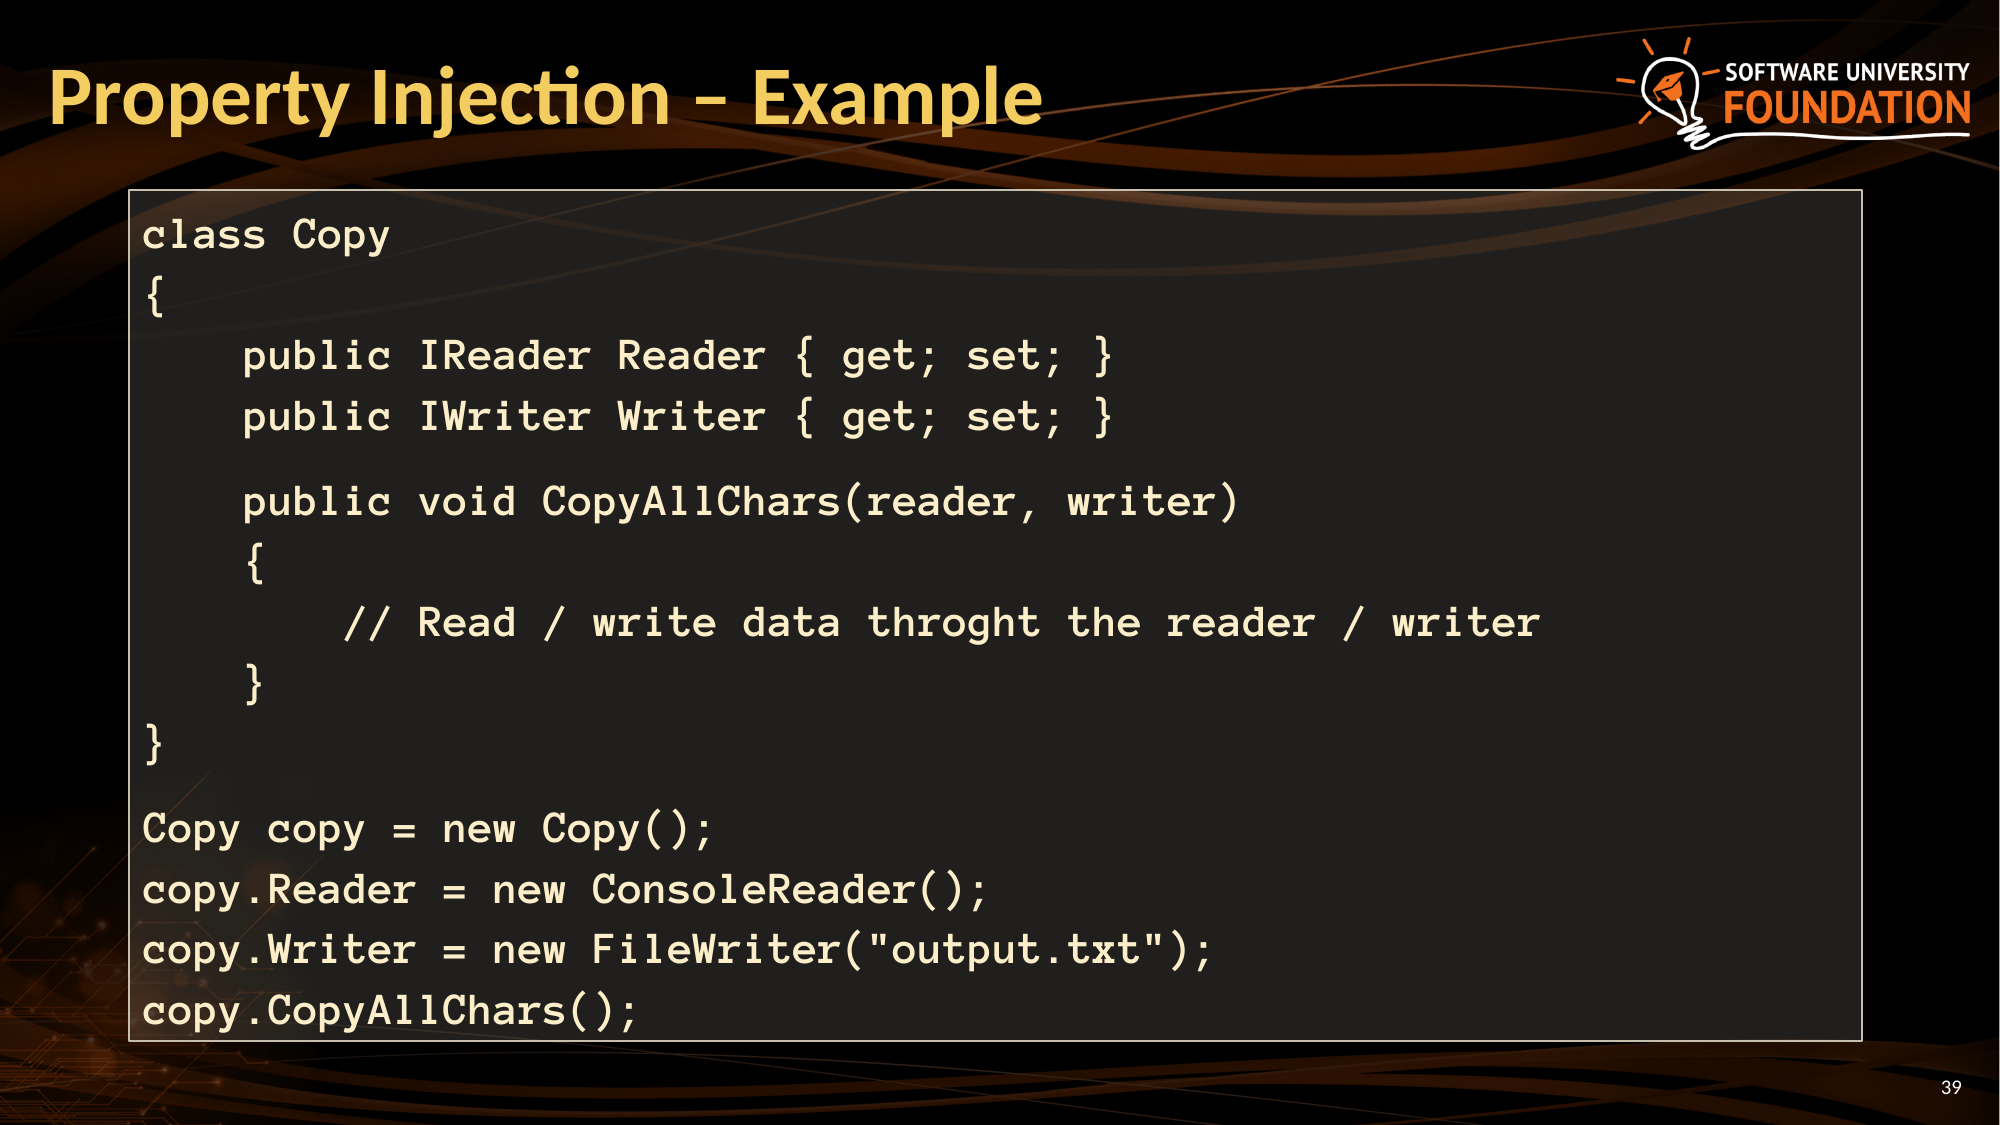

# Property Injection – Example
class Copy
{
    public IReader Reader { get; set; }
    public IWriter Writer { get; set; }
    public void CopyAllChars(reader, writer)
    {
        // Read / write data throght the reader / writer
    }
}
Copy copy = new Copy();
copy.Reader = new ConsoleReader();
copy.Writer = new FileWriter("output.txt");
copy.CopyAllChars();
39